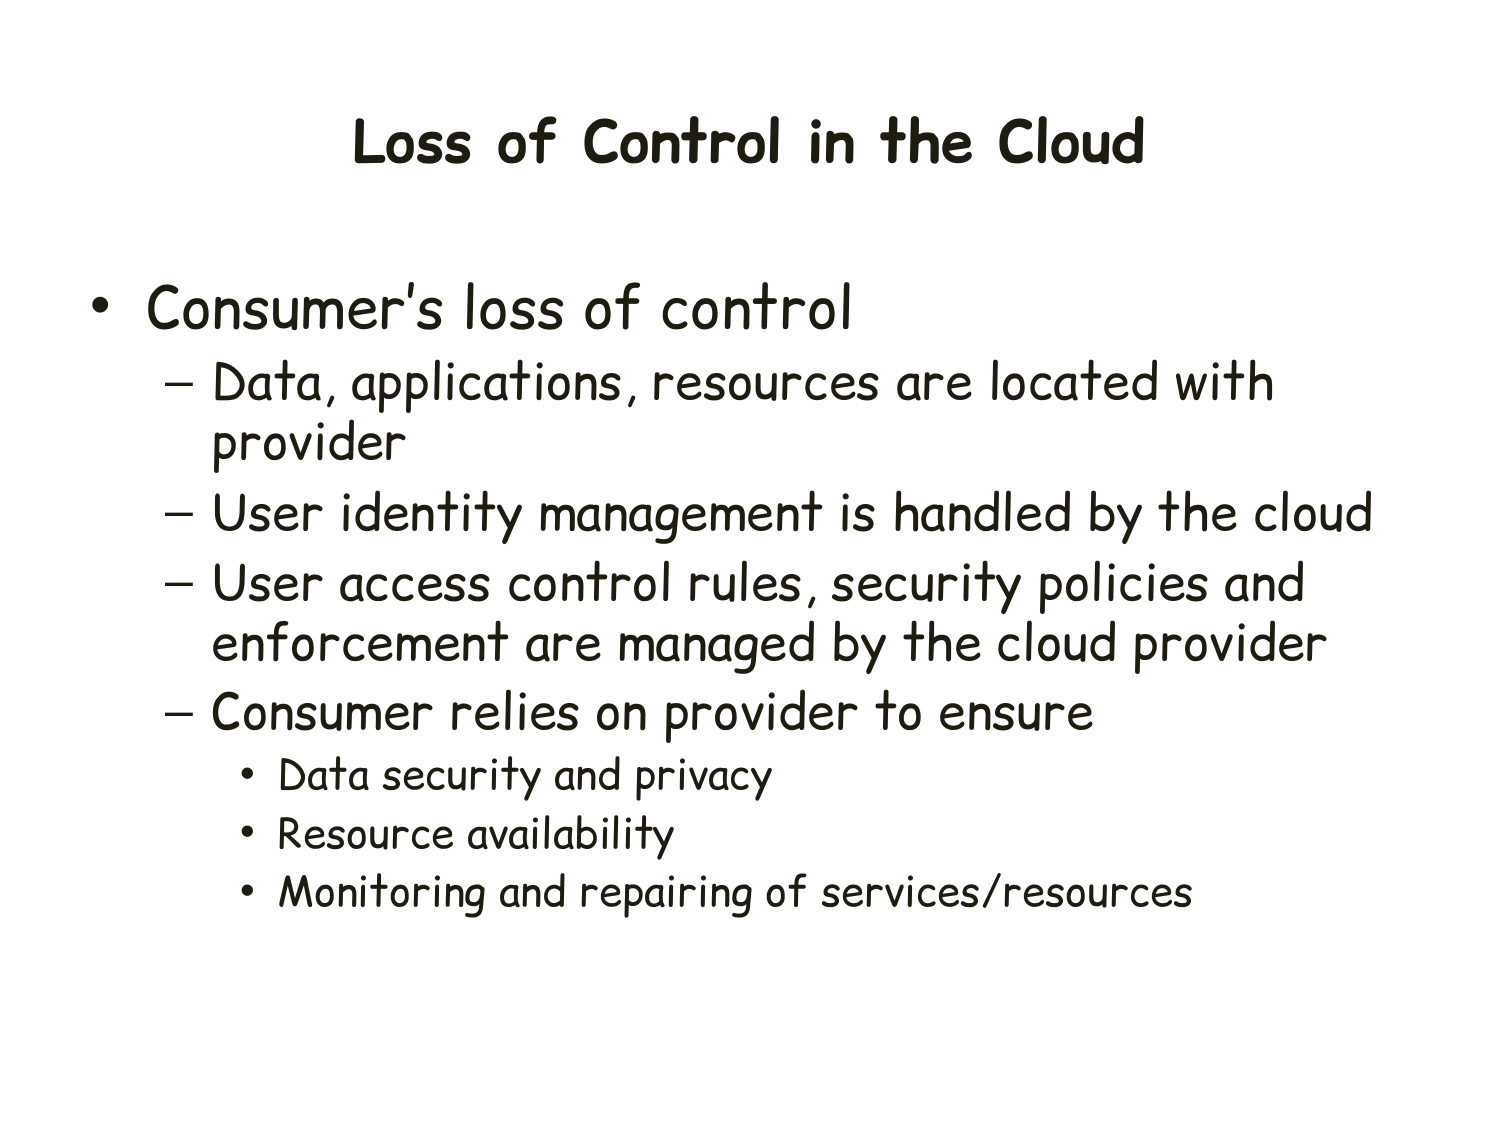

# Loss of Control in the Cloud
Consumer’s loss of control
Data, applications, resources are located with provider
User identity management is handled by the cloud
User access control rules, security policies and enforcement are managed by the cloud provider
Consumer relies on provider to ensure
Data security and privacy
Resource availability
Monitoring and repairing of services/resources